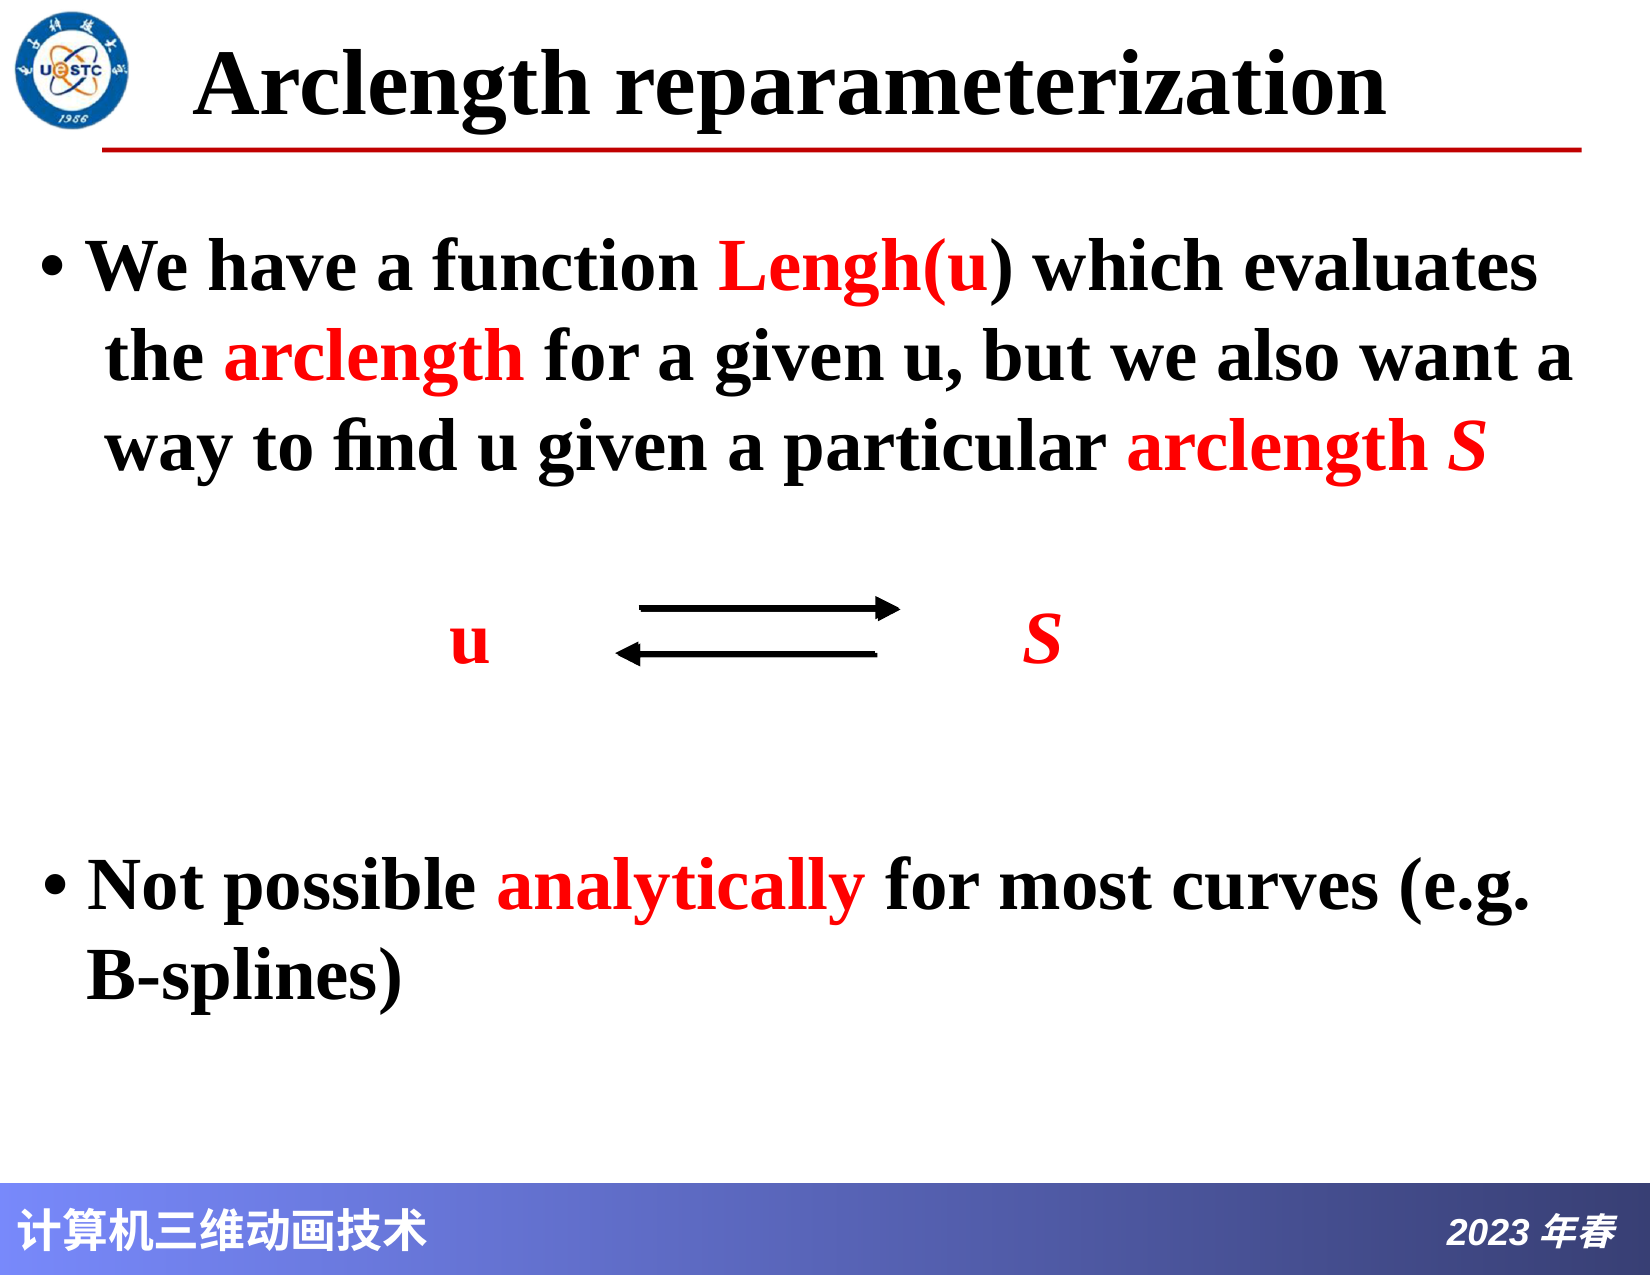

# Arclength reparameterization
• We have a function Lengh(u) which evaluates
	the arclength for a given u, but we also want a
	way to ﬁnd u given a particular arclength S
u
S
• Not possible analytically for most curves (e.g. B-splines)